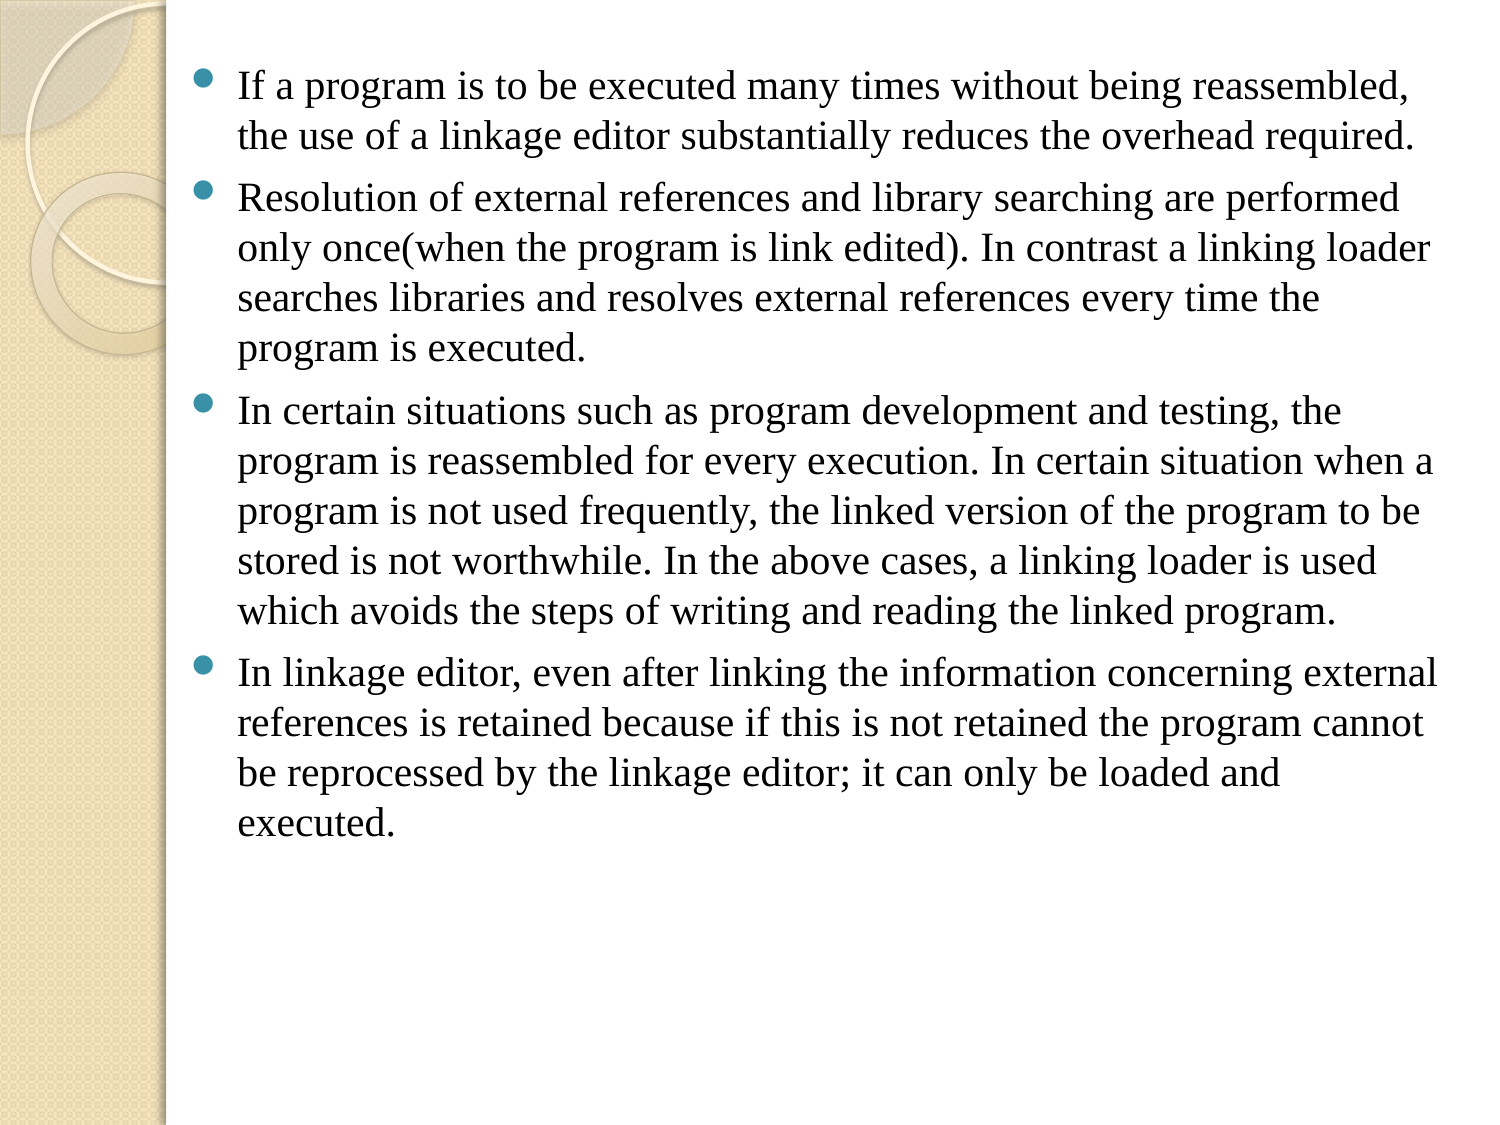

If a program is to be executed many times without being reassembled, the use of a linkage editor substantially reduces the overhead required.
Resolution of external references and library searching are performed only once(when the program is link edited). In contrast a linking loader searches libraries and resolves external references every time the program is executed.
In certain situations such as program development and testing, the program is reassembled for every execution. In certain situation when a program is not used frequently, the linked version of the program to be stored is not worthwhile. In the above cases, a linking loader is used which avoids the steps of writing and reading the linked program.
In linkage editor, even after linking the information concerning external references is retained because if this is not retained the program cannot be reprocessed by the linkage editor; it can only be loaded and executed.